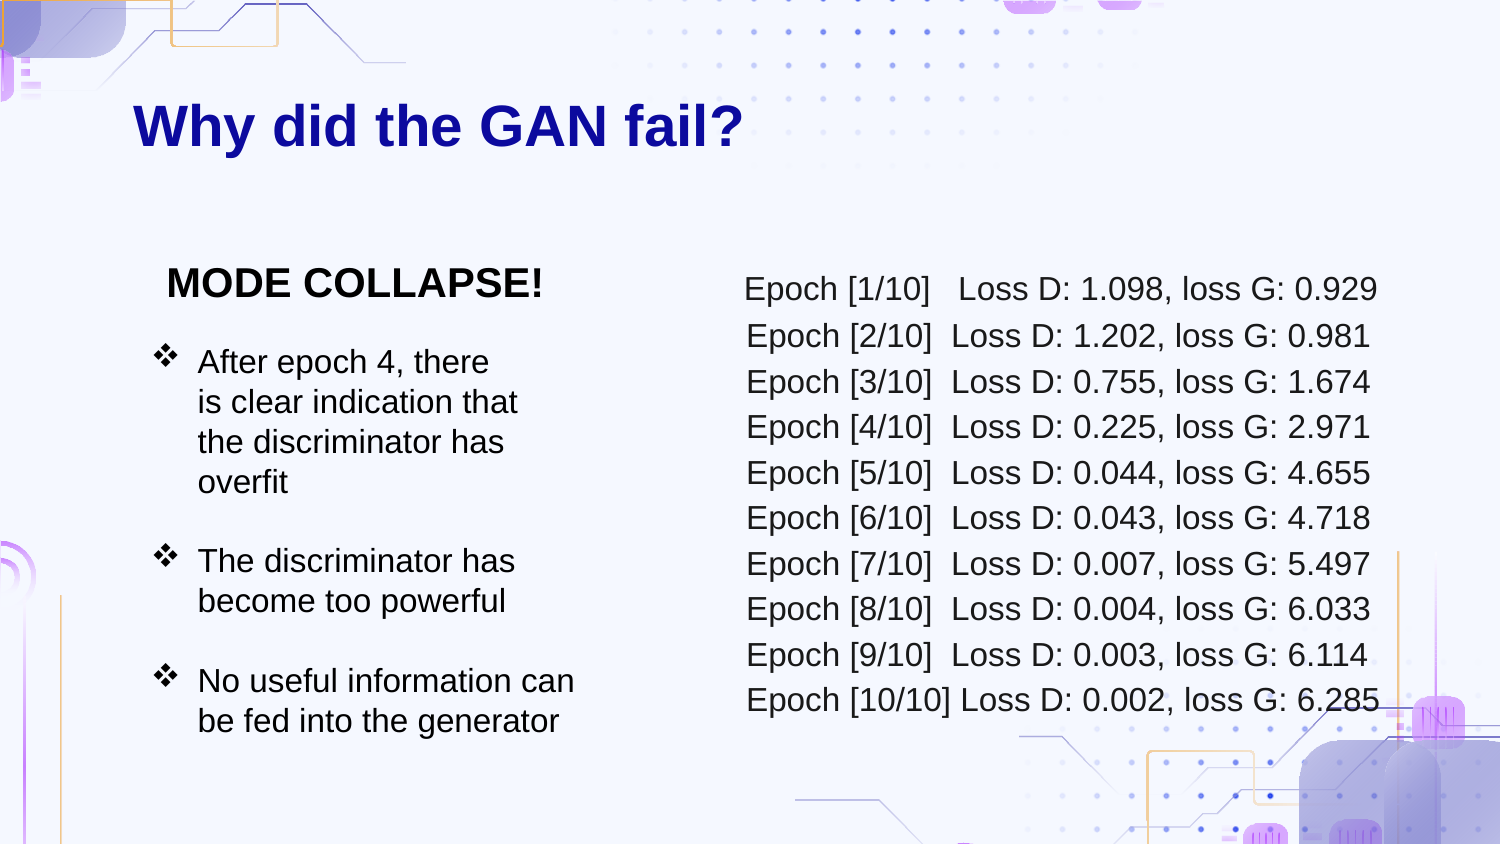

# Why did the GAN fail?
  Epoch [1/10]   Loss D: 1.098, loss G: 0.929
Epoch [2/10]  Loss D: 1.202, loss G: 0.981
Epoch [3/10]  Loss D: 0.755, loss G: 1.674
Epoch [4/10]  Loss D: 0.225, loss G: 2.971
Epoch [5/10]  Loss D: 0.044, loss G: 4.655
Epoch [6/10]  Loss D: 0.043, loss G: 4.718
Epoch [7/10]  Loss D: 0.007, loss G: 5.497
Epoch [8/10]  Loss D: 0.004, loss G: 6.033
Epoch [9/10]  Loss D: 0.003, loss G: 6.114
Epoch [10/10] Loss D: 0.002, loss G: 6.285

MODE COLLAPSE!
After epoch 4, there is clear indication that the discriminator has overfit

The discriminator has become too powerful

No useful information can be fed into the generator